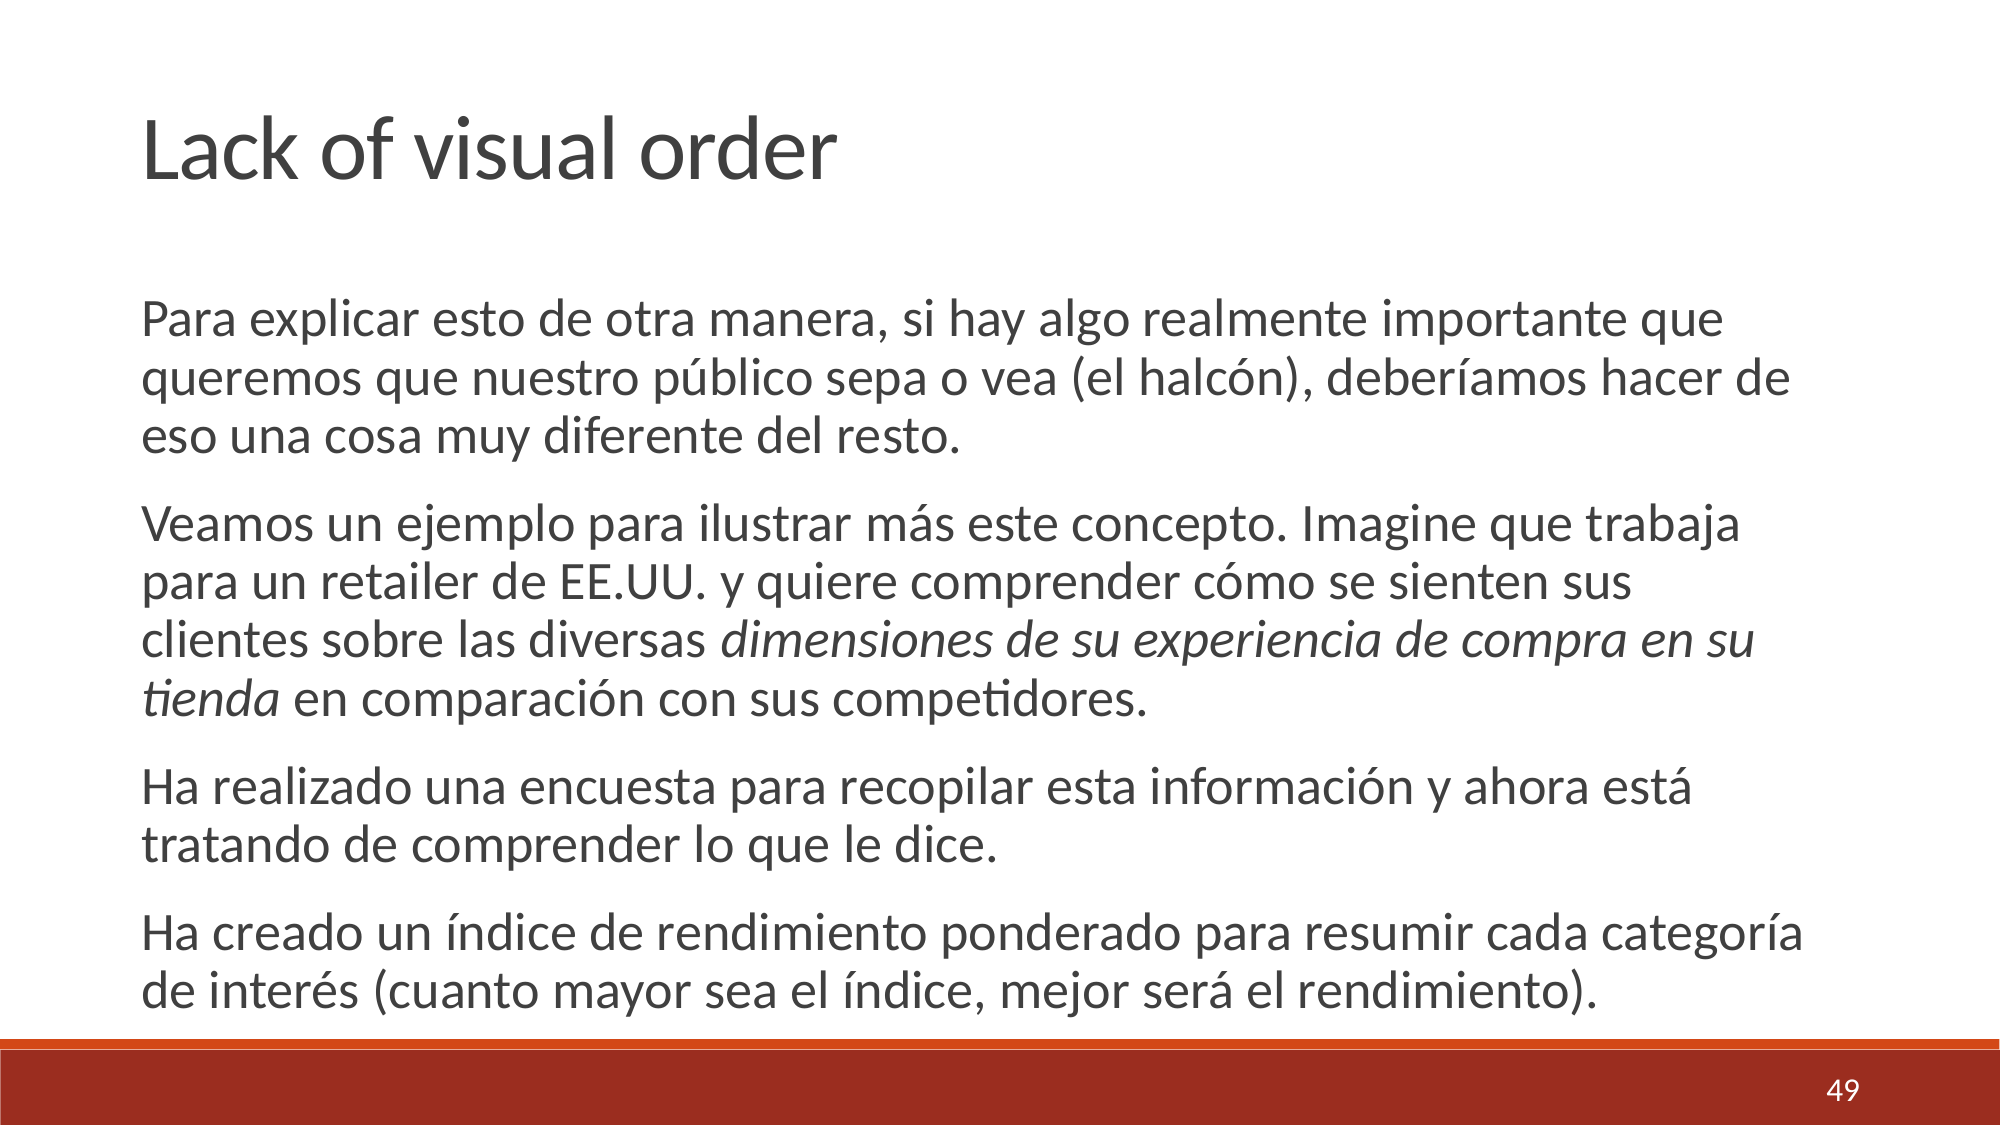

Lack of visual order
Para explicar esto de otra manera, si hay algo realmente importante que queremos que nuestro público sepa o vea (el halcón), deberíamos hacer de eso una cosa muy diferente del resto.
Veamos un ejemplo para ilustrar más este concepto. Imagine que trabaja para un retailer de EE.UU. y quiere comprender cómo se sienten sus clientes sobre las diversas dimensiones de su experiencia de compra en su tienda en comparación con sus competidores.
Ha realizado una encuesta para recopilar esta información y ahora está tratando de comprender lo que le dice.
Ha creado un índice de rendimiento ponderado para resumir cada categoría de interés (cuanto mayor sea el índice, mejor será el rendimiento).
49